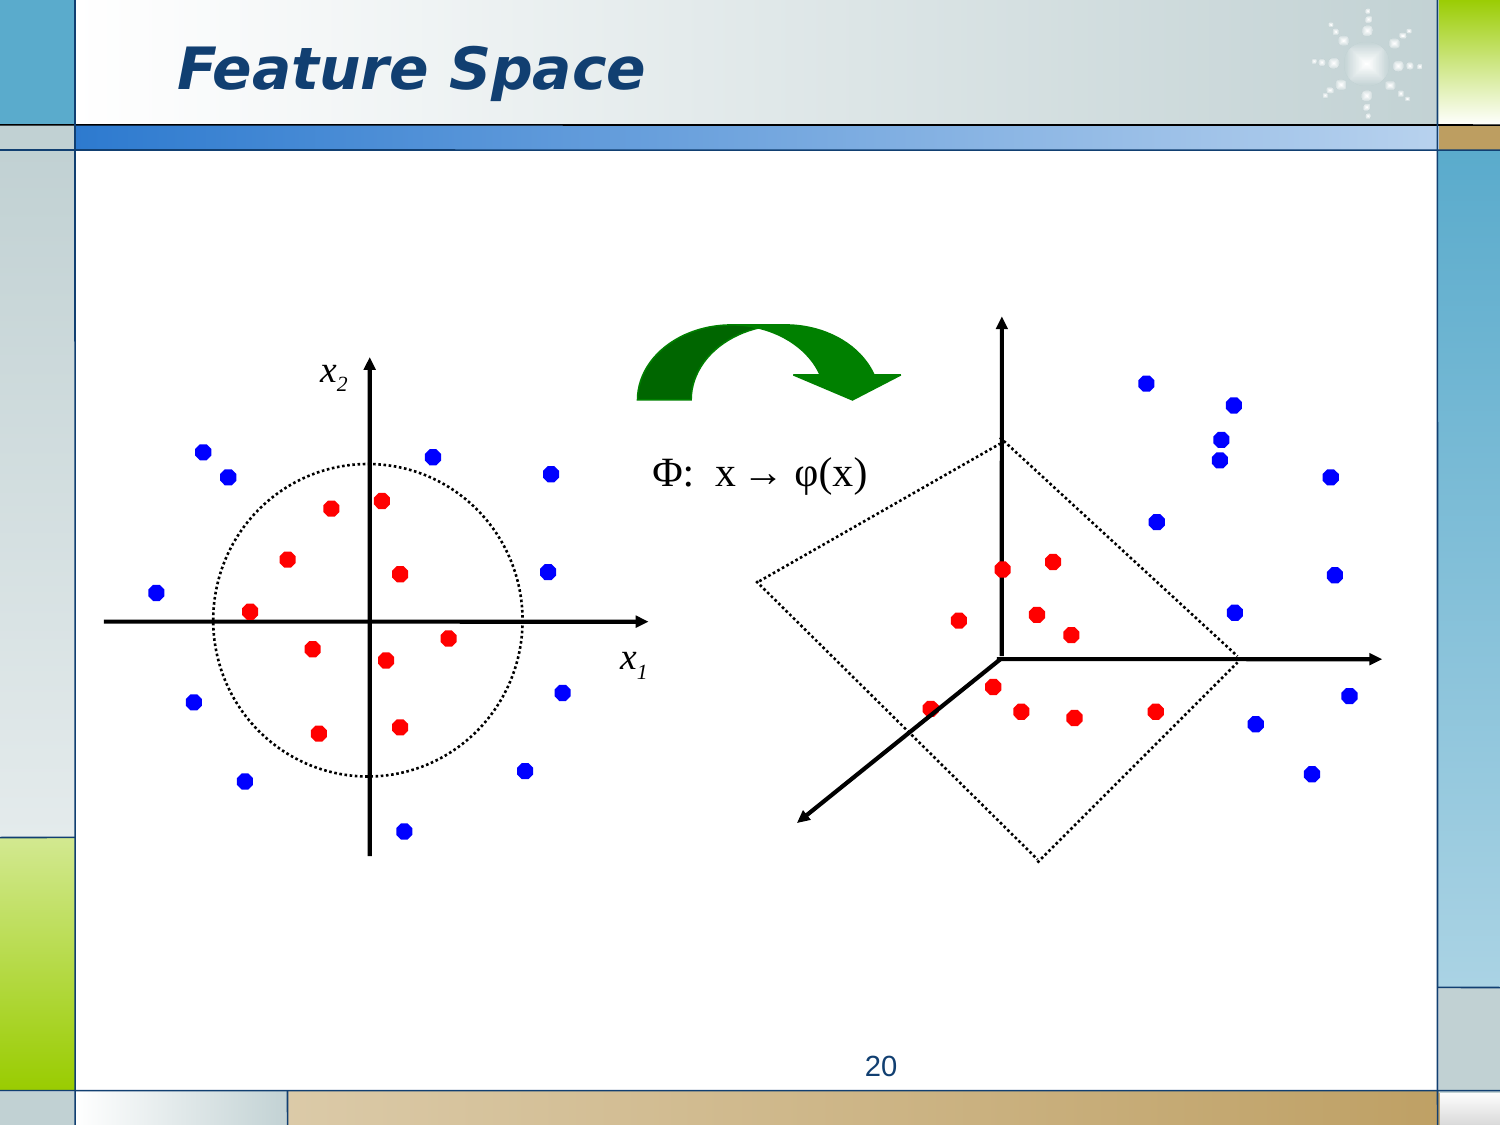

# Feature Space

x2

Φ:  x → φ(x)

x1

20